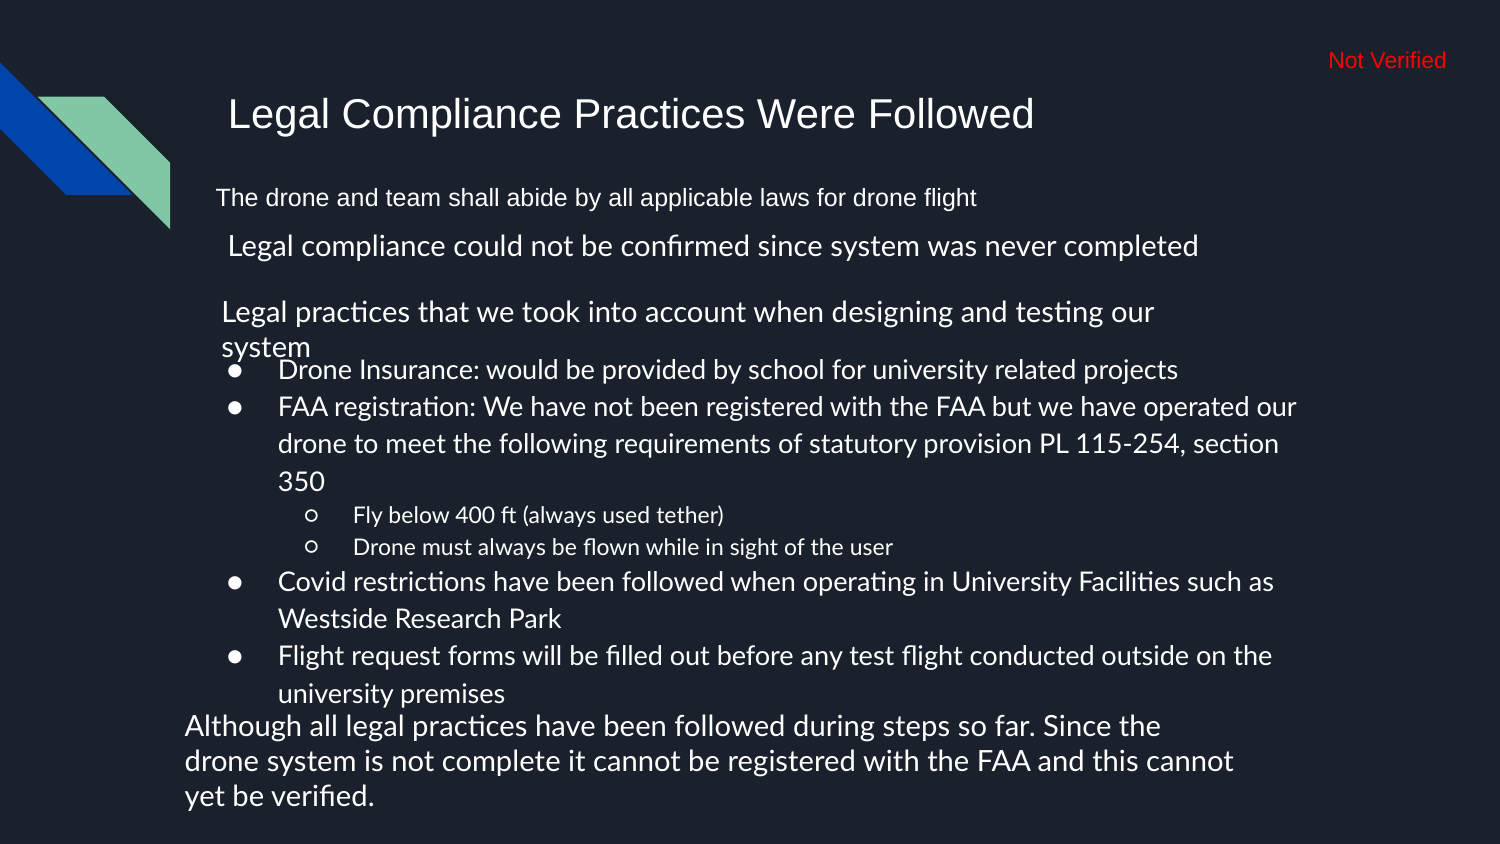

Not Verified
# Legal Compliance Practices Were Followed
The drone and team shall abide by all applicable laws for drone flight
Legal compliance could not be confirmed since system was never completed
Legal practices that we took into account when designing and testing our system
Drone Insurance: would be provided by school for university related projects
FAA registration: We have not been registered with the FAA but we have operated our drone to meet the following requirements of statutory provision PL 115-254, section 350
Fly below 400 ft (always used tether)
Drone must always be flown while in sight of the user
Covid restrictions have been followed when operating in University Facilities such as Westside Research Park
Flight request forms will be filled out before any test flight conducted outside on the university premises
Although all legal practices have been followed during steps so far. Since the drone system is not complete it cannot be registered with the FAA and this cannot yet be verified.